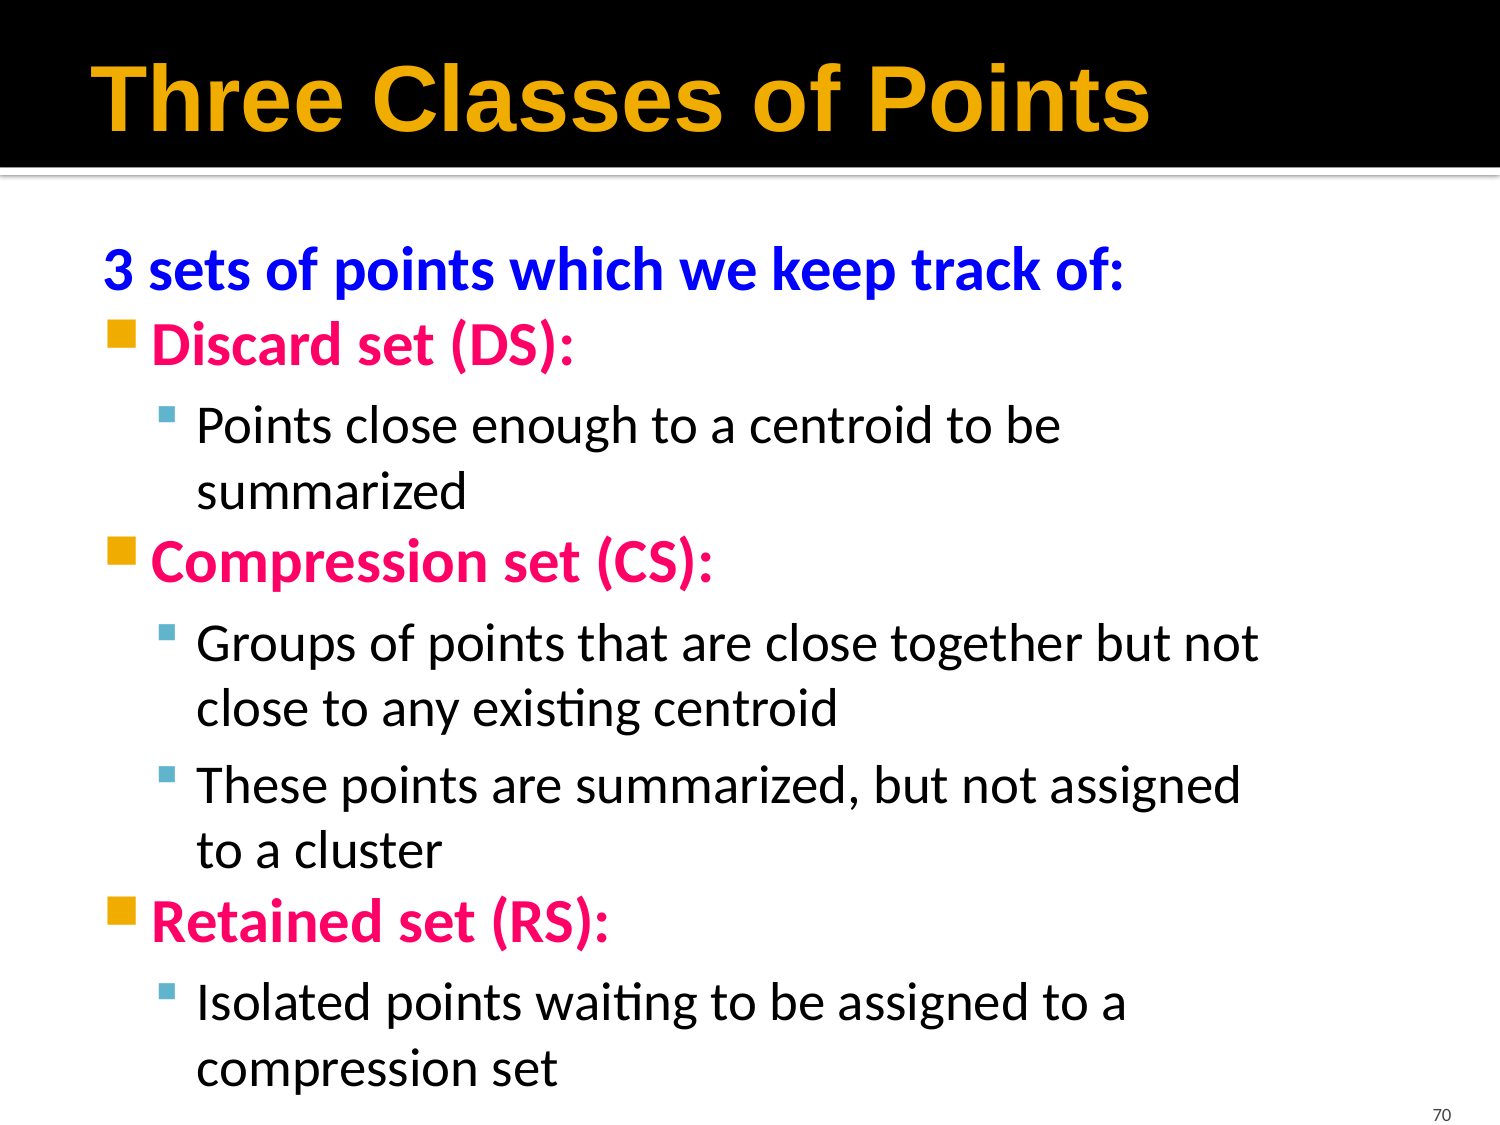

# Three Classes of Points
3 sets of points which we keep track of:
Discard set (DS):
Points close enough to a centroid to be summarized
Compression set (CS):
Groups of points that are close together but not close to any existing centroid
These points are summarized, but not assigned to a cluster
Retained set (RS):
Isolated points waiting to be assigned to a compression set
70